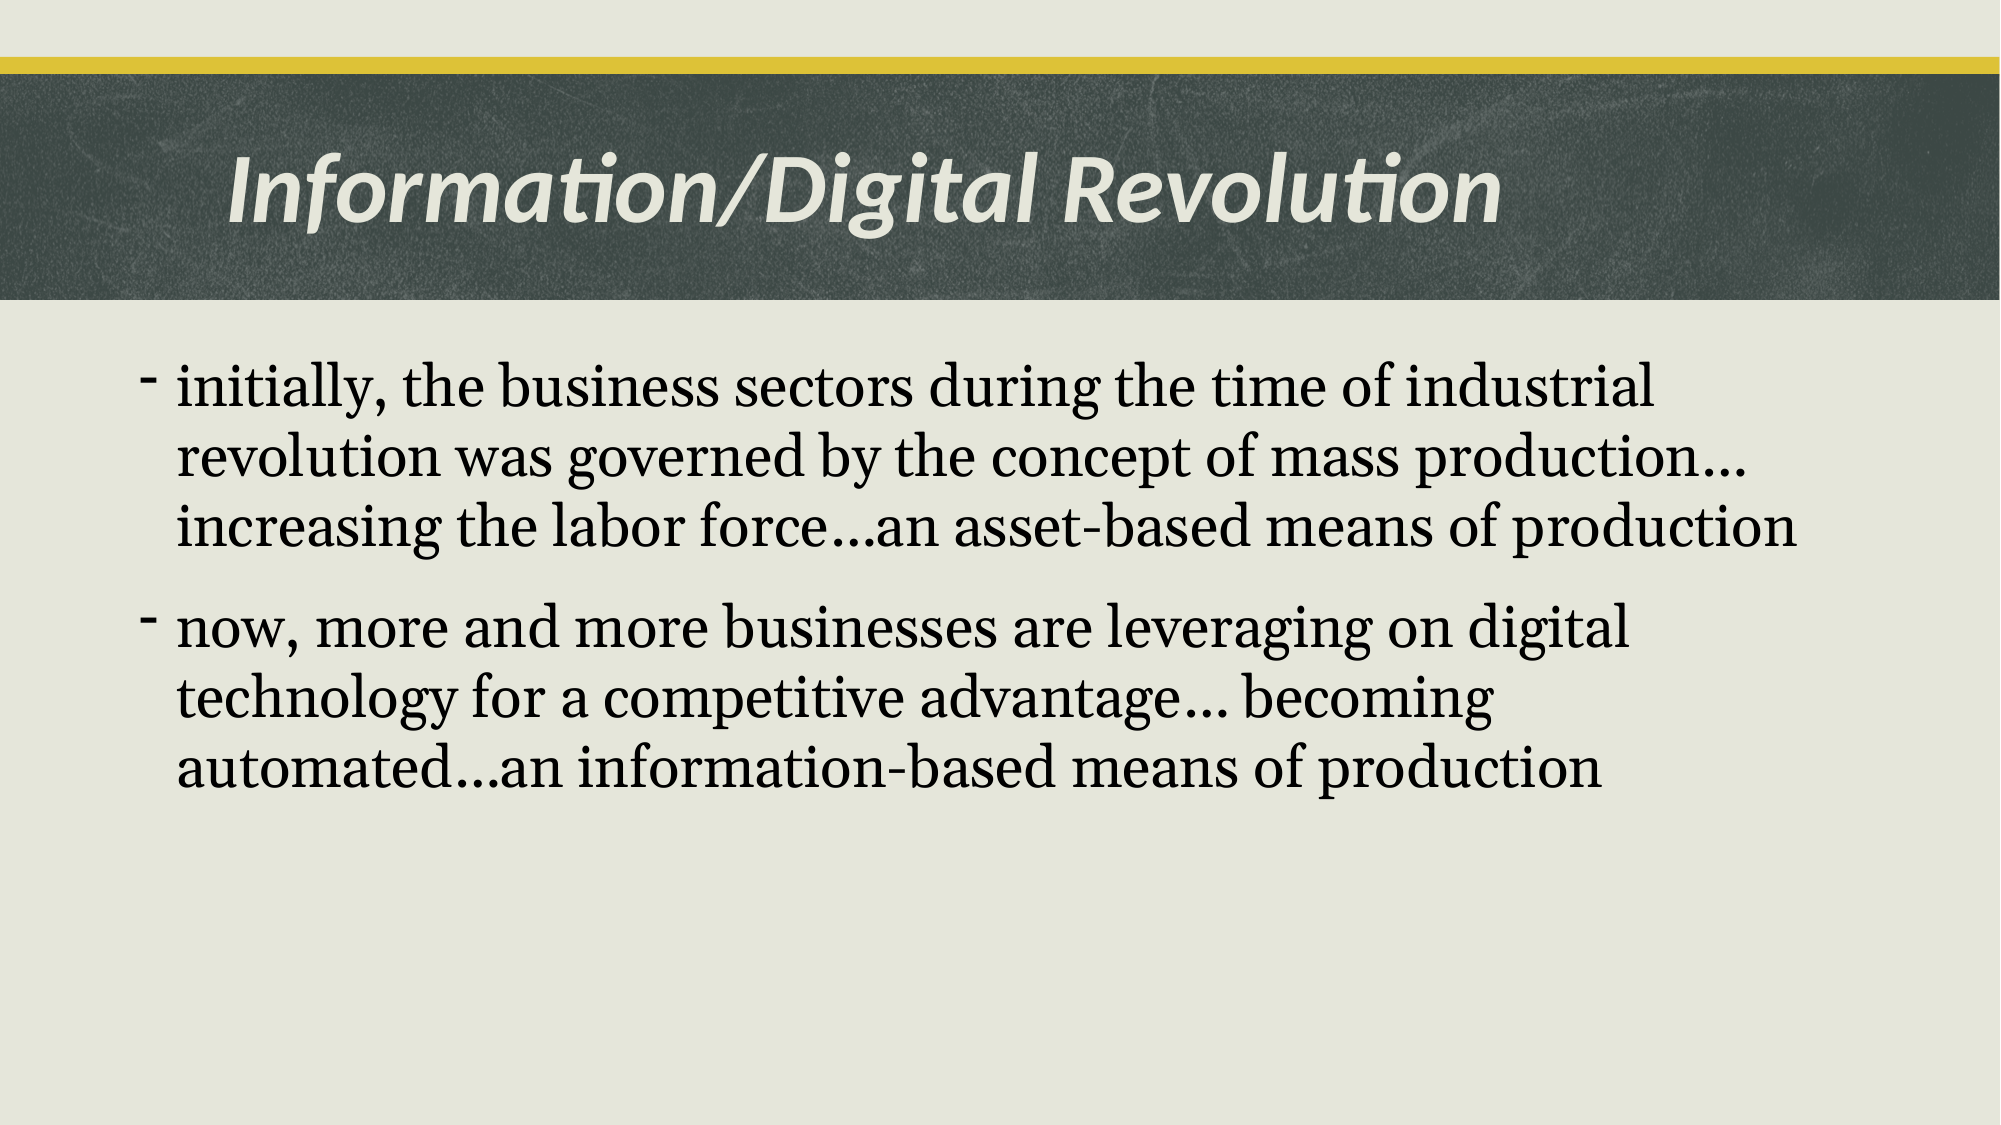

# Information/Digital Revolution
initially, the business sectors during the time of industrial revolution was governed by the concept of mass production…increasing the labor force…an asset-based means of production
now, more and more businesses are leveraging on digital technology for a competitive advantage… becoming automated…an information-based means of production